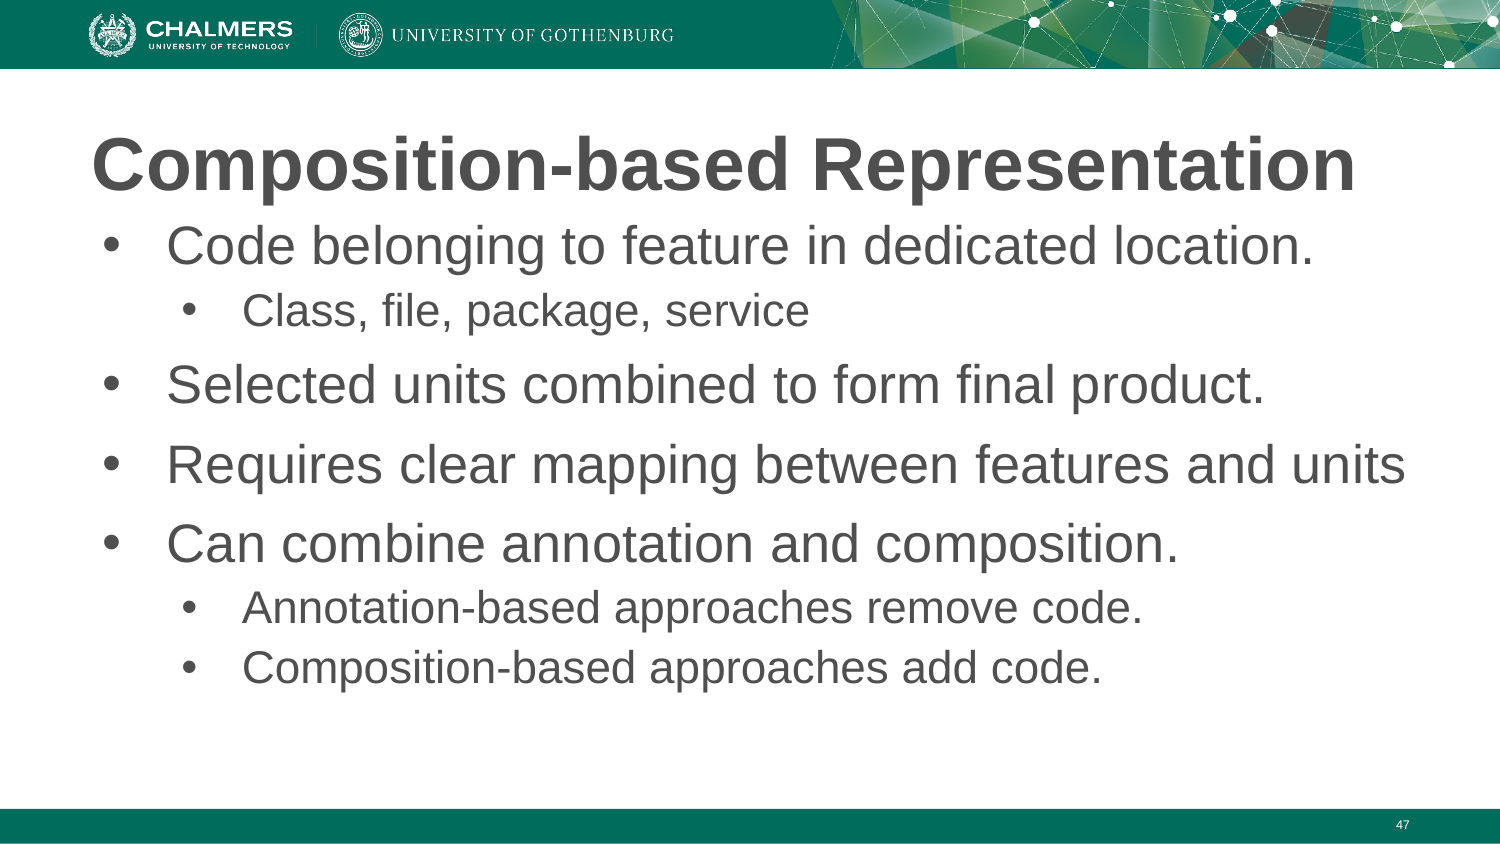

# Composition-based Representation
Code belonging to feature in dedicated location.
Class, file, package, service
Selected units combined to form final product.
Requires clear mapping between features and units
Can combine annotation and composition.
Annotation-based approaches remove code.
Composition-based approaches add code.
47